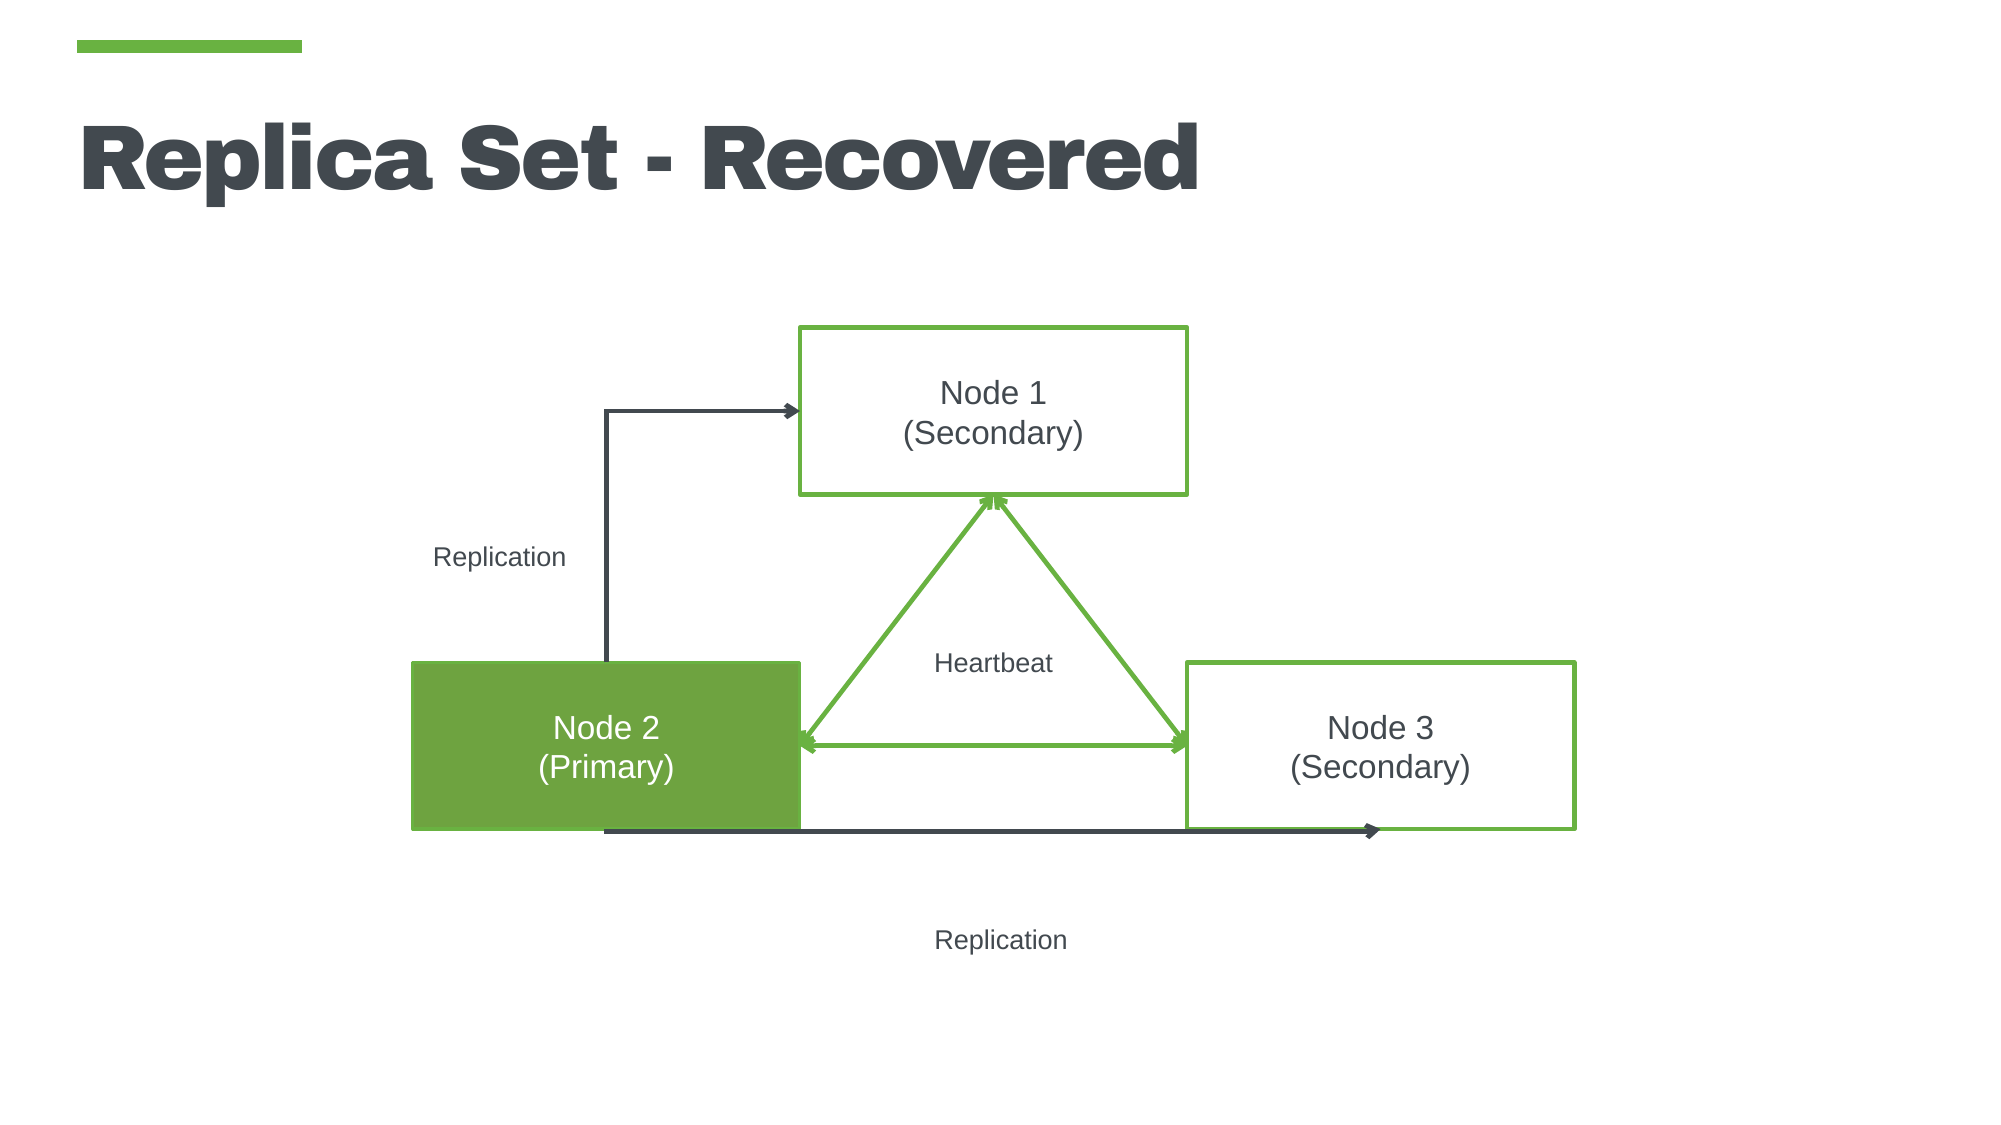

# Replica Set - Recovered
Node 1
(Secondary)
Replication
Heartbeat
Node 2
(Primary)
Node 3
(Secondary)
Replication